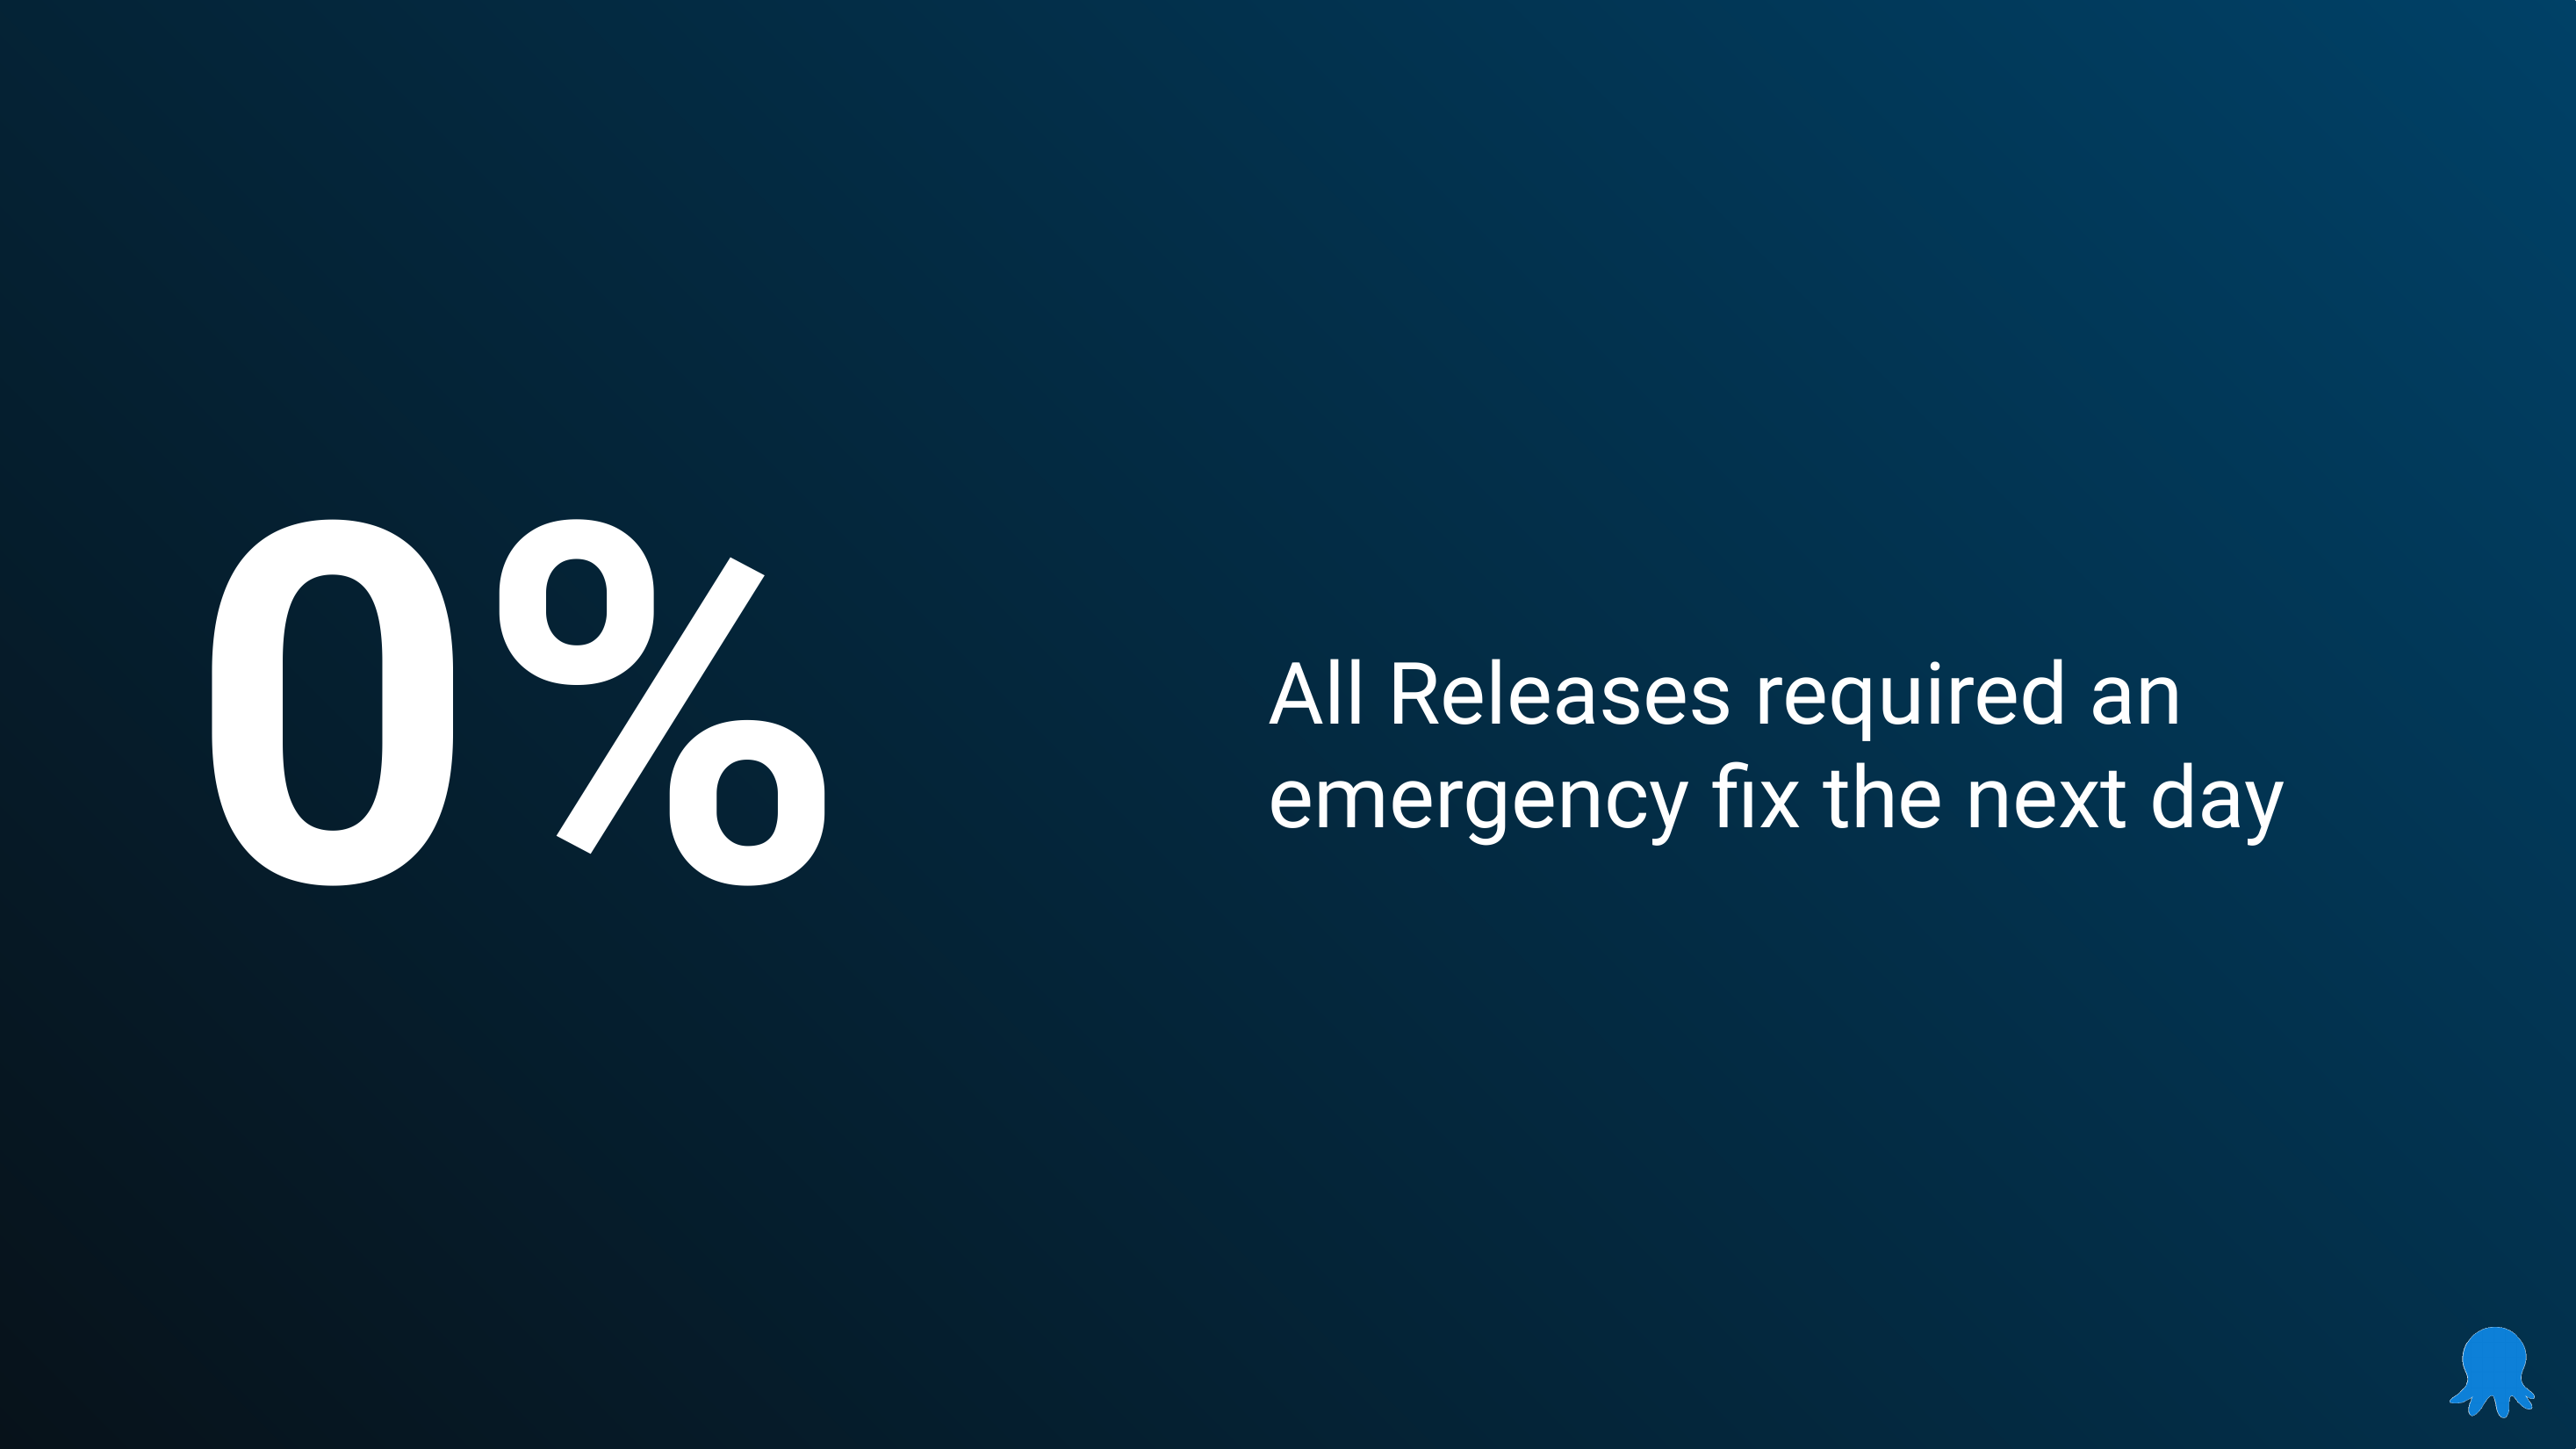

# 0%

All Releases required an emergency fix the next day